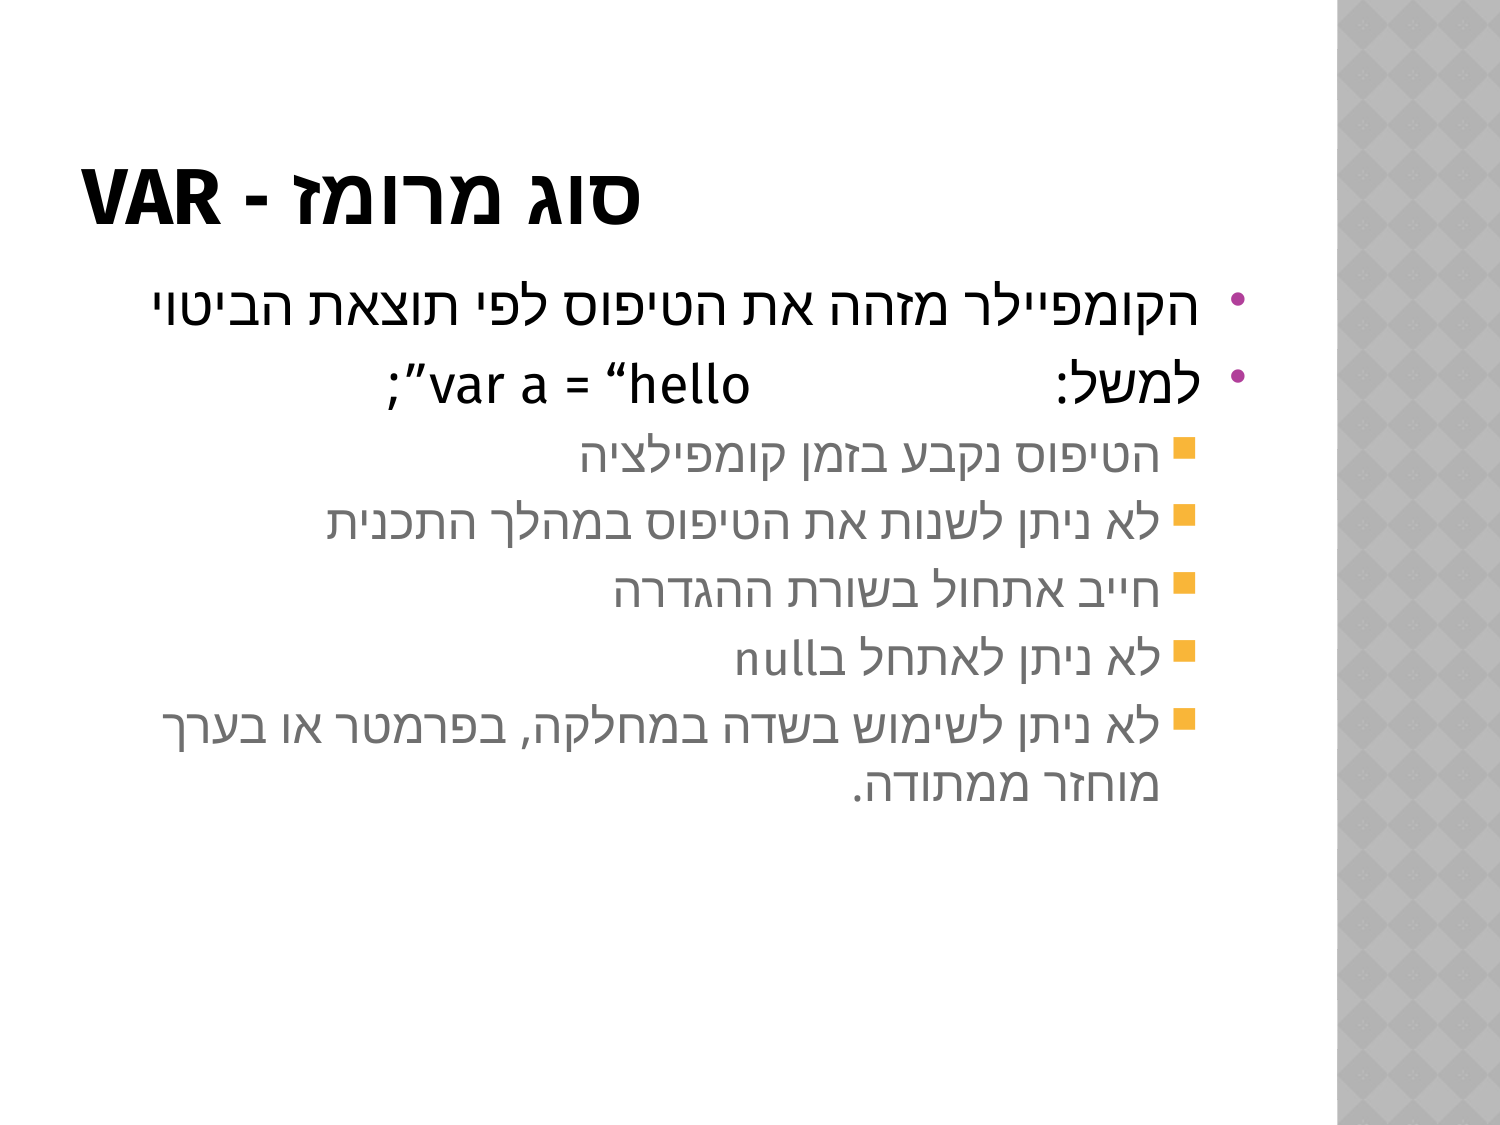

# סוג מרומז - var
הקומפיילר מזהה את הטיפוס לפי תוצאת הביטוי
למשל: 			var a = “hello”;
הטיפוס נקבע בזמן קומפילציה
לא ניתן לשנות את הטיפוס במהלך התכנית
חייב אתחול בשורת ההגדרה
לא ניתן לאתחל בnull
לא ניתן לשימוש בשדה במחלקה, בפרמטר או בערך  מוחזר ממתודה.